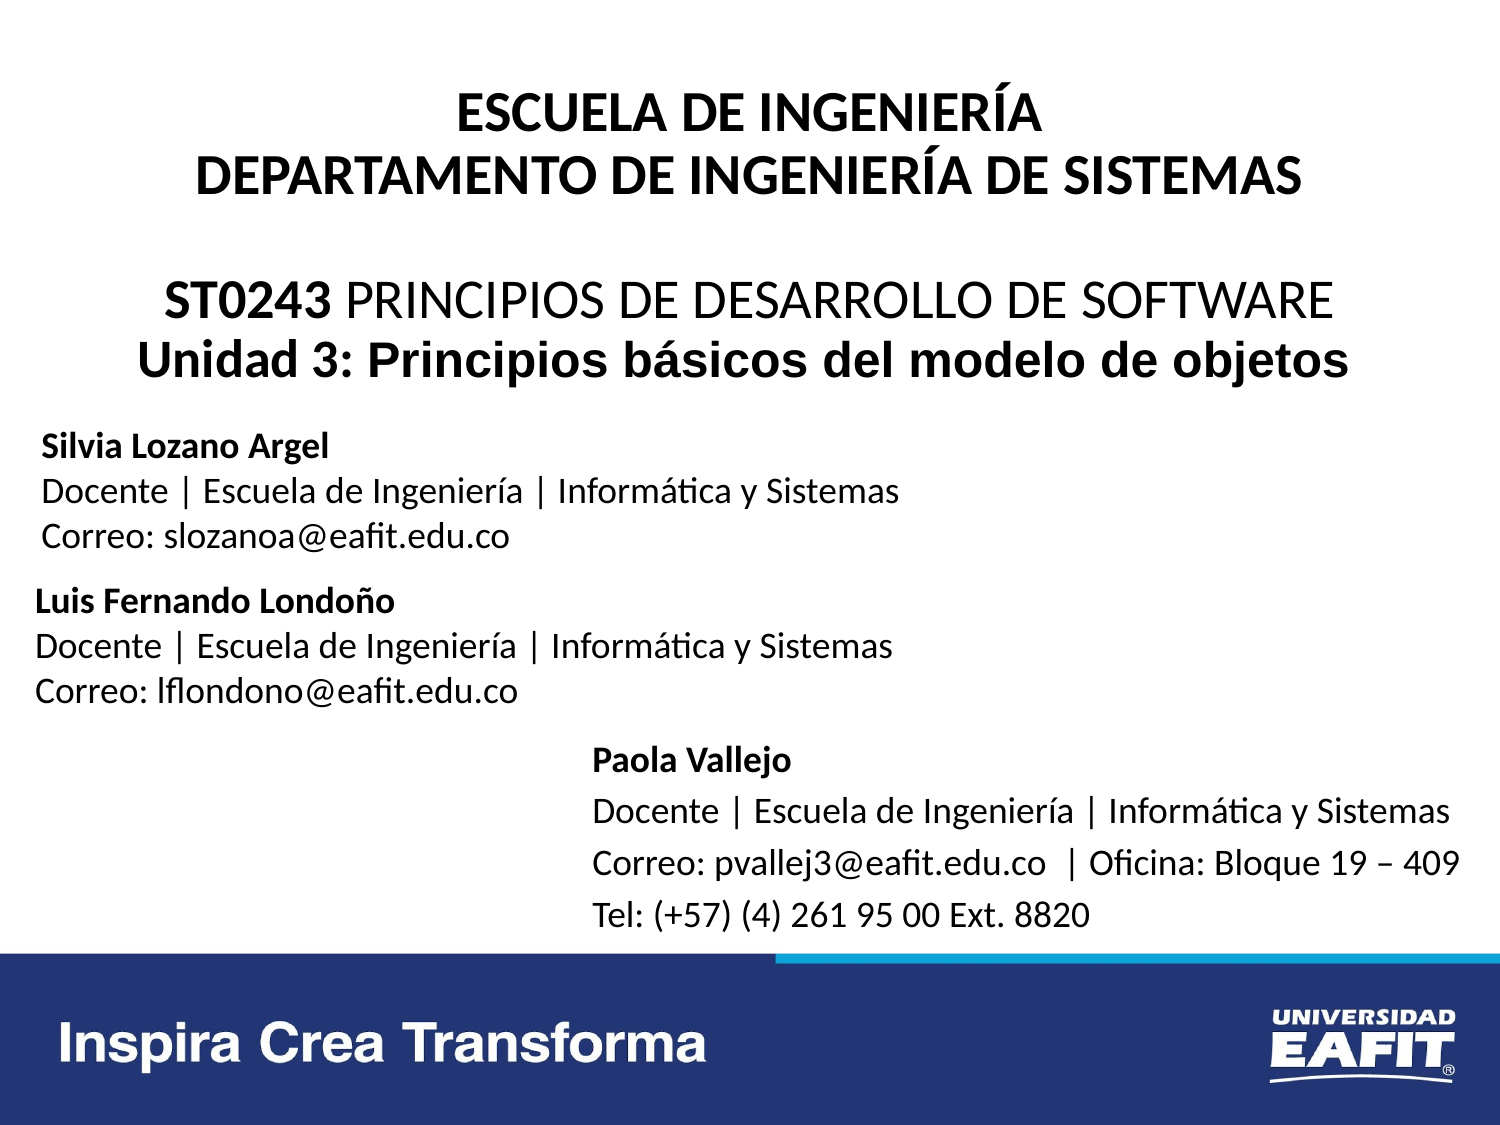

ESCUELA DE INGENIERÍA
DEPARTAMENTO DE INGENIERÍA DE SISTEMAS
ST0243 PRINCIPIOS DE DESARROLLO DE SOFTWARE
Unidad 3: Principios básicos del modelo de objetos
Silvia Lozano Argel
Docente | Escuela de Ingeniería | Informática y Sistemas
Correo: slozanoa@eafit.edu.co

Luis Fernando Londoño
Docente | Escuela de Ingeniería | Informática y Sistemas
Correo: lflondono@eafit.edu.co

Paola Vallejo
Docente | Escuela de Ingeniería | Informática y Sistemas
Correo: pvallej3@eafit.edu.co  | Oficina: Bloque 19 – 409
Tel: (+57) (4) 261 95 00 Ext. 8820